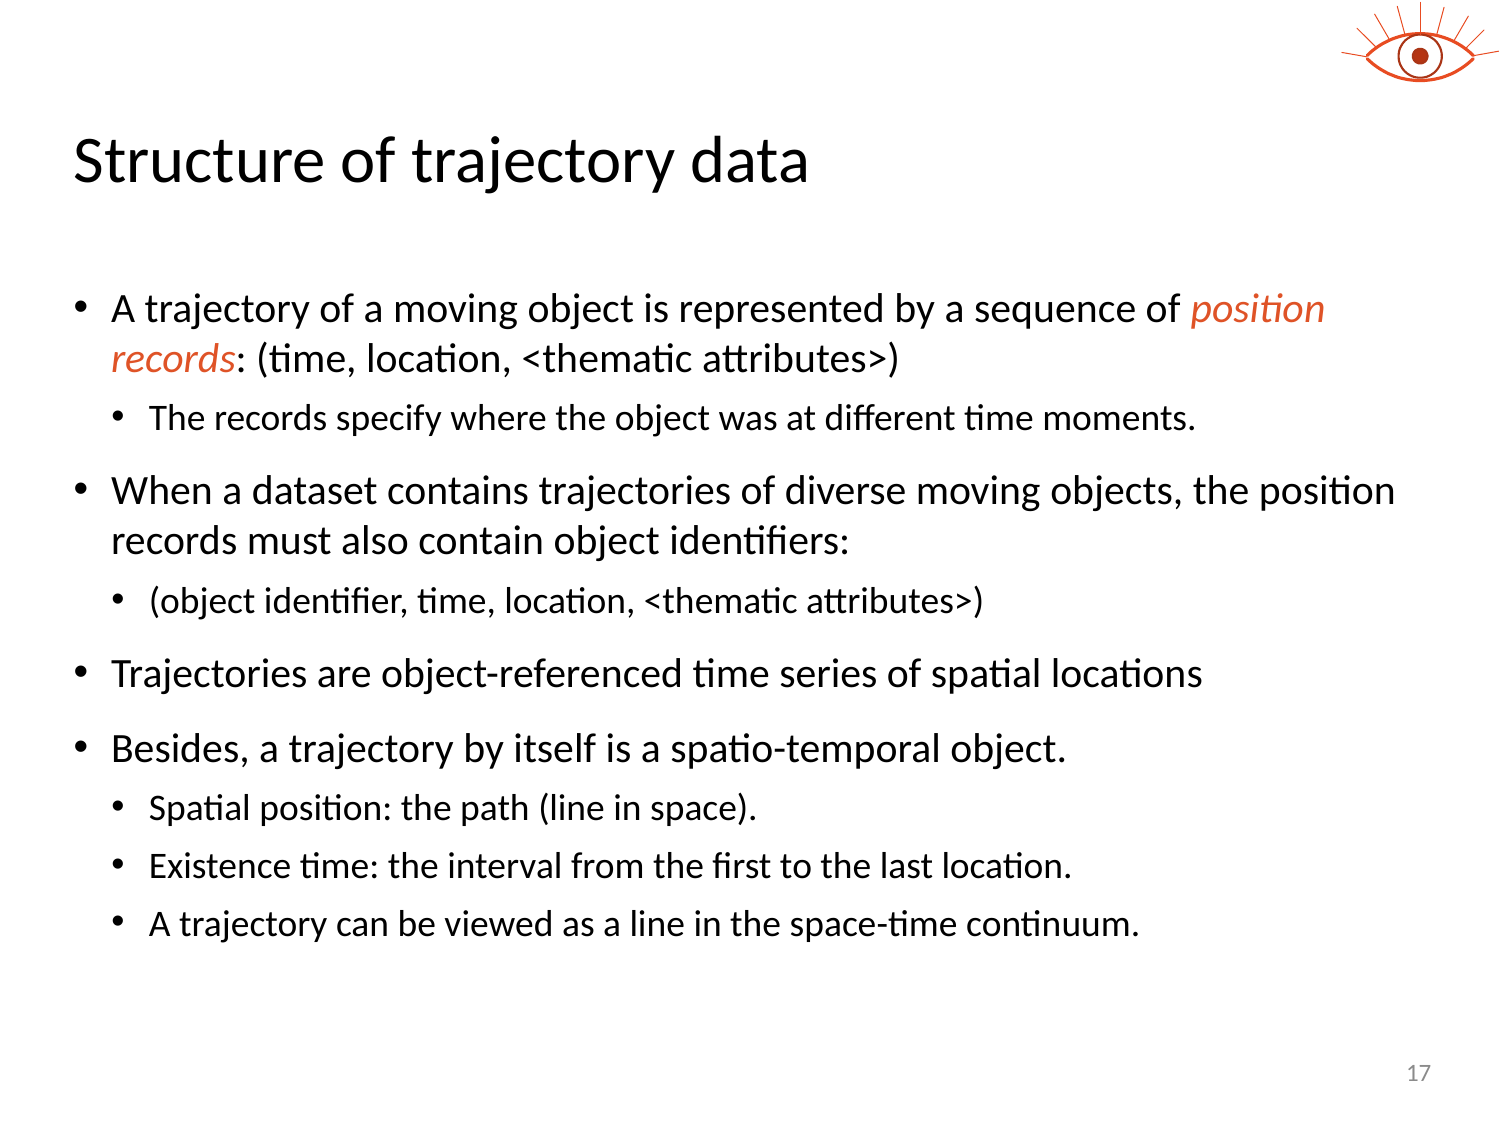

# Structure of trajectory data
A trajectory of a moving object is represented by a sequence of position records: (time, location, <thematic attributes>)
The records specify where the object was at different time moments.
When a dataset contains trajectories of diverse moving objects, the position records must also contain object identifiers:
(object identifier, time, location, <thematic attributes>)
Trajectories are object-referenced time series of spatial locations
Besides, a trajectory by itself is a spatio-temporal object.
Spatial position: the path (line in space).
Existence time: the interval from the first to the last location.
A trajectory can be viewed as a line in the space-time continuum.
17